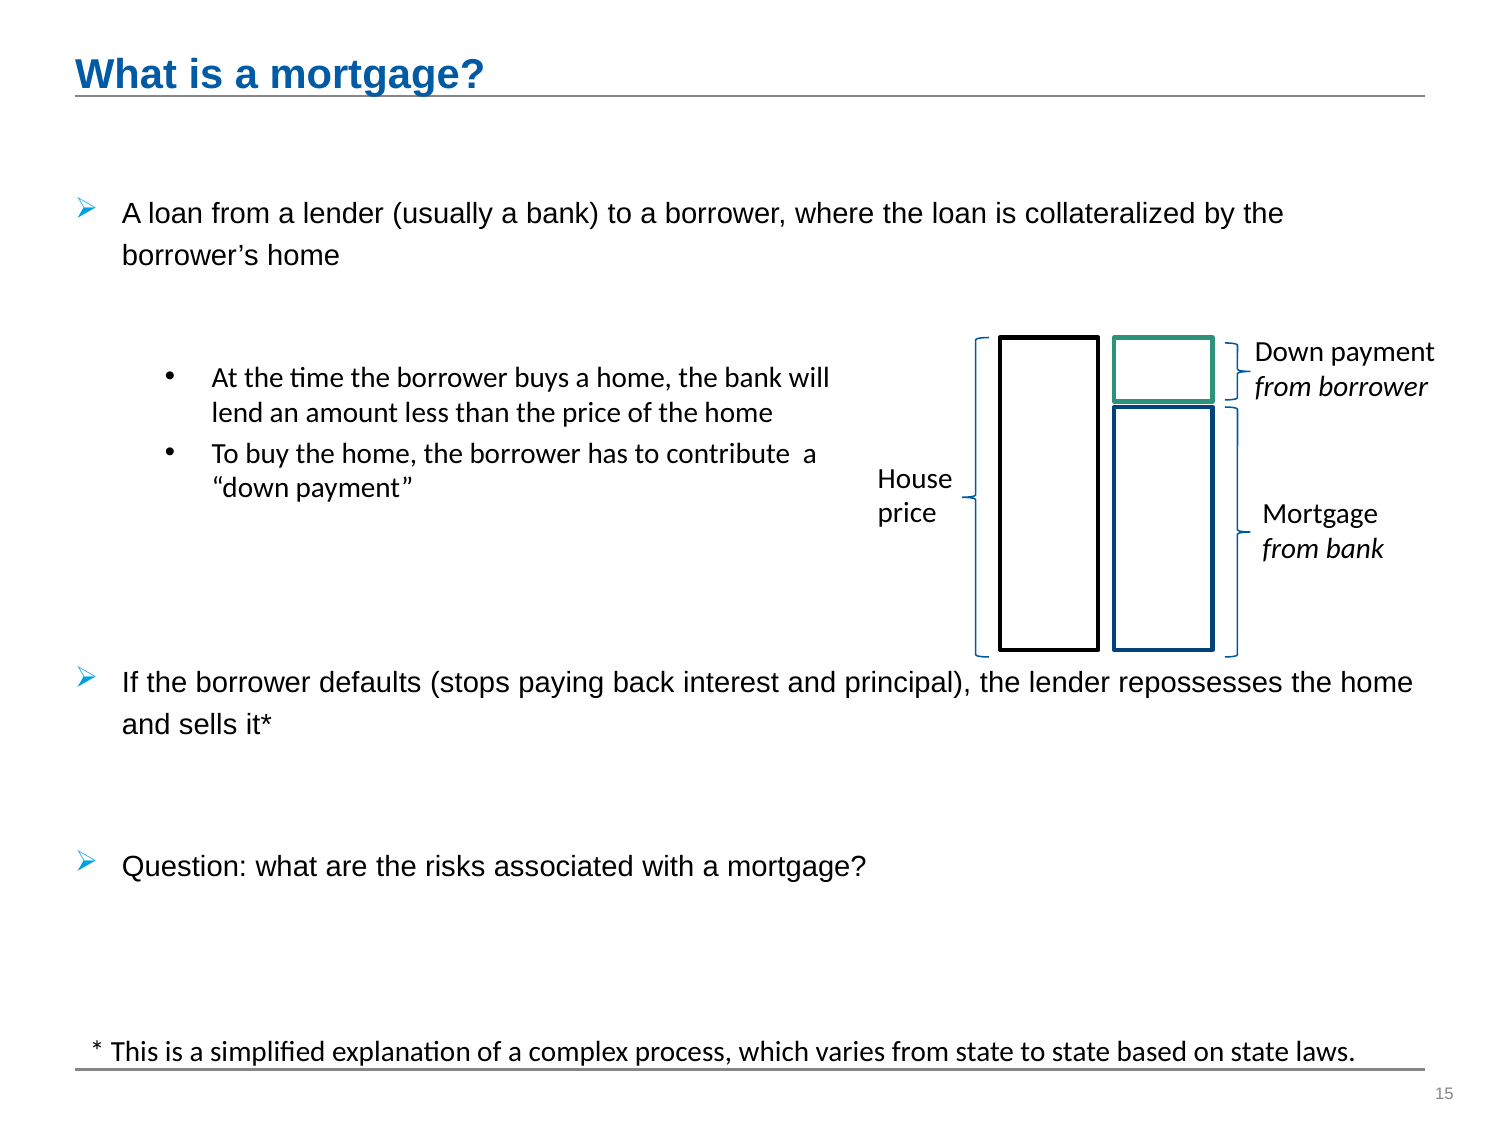

# What is a mortgage?
A loan from a lender (usually a bank) to a borrower, where the loan is collateralized by the borrower’s home

If the borrower defaults (stops paying back interest and principal), the lender repossesses the home and sells it*

Question: what are the risks associated with a mortgage?
Down payment
from borrower

At the time the borrower buys a home, the bank will lend an amount less than the price of the home
To buy the home, the borrower has to contribute  a “down payment”

House
price
Mortgage
from bank
* This is a simplified explanation of a complex process, which varies from state to state based on state laws.